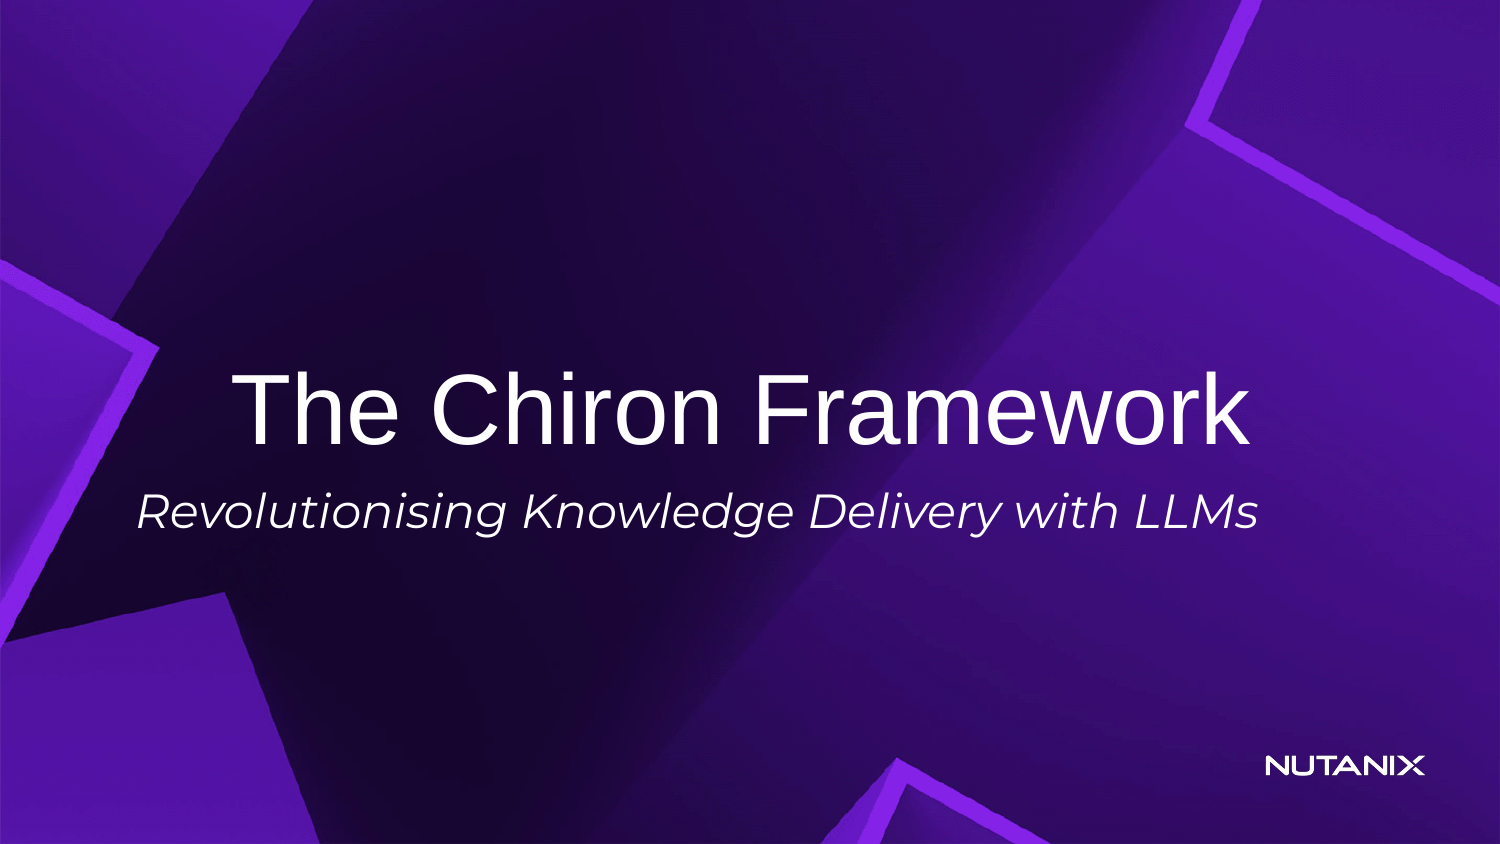

# The Chiron Framework
Revolutionising Knowledge Delivery with LLMs